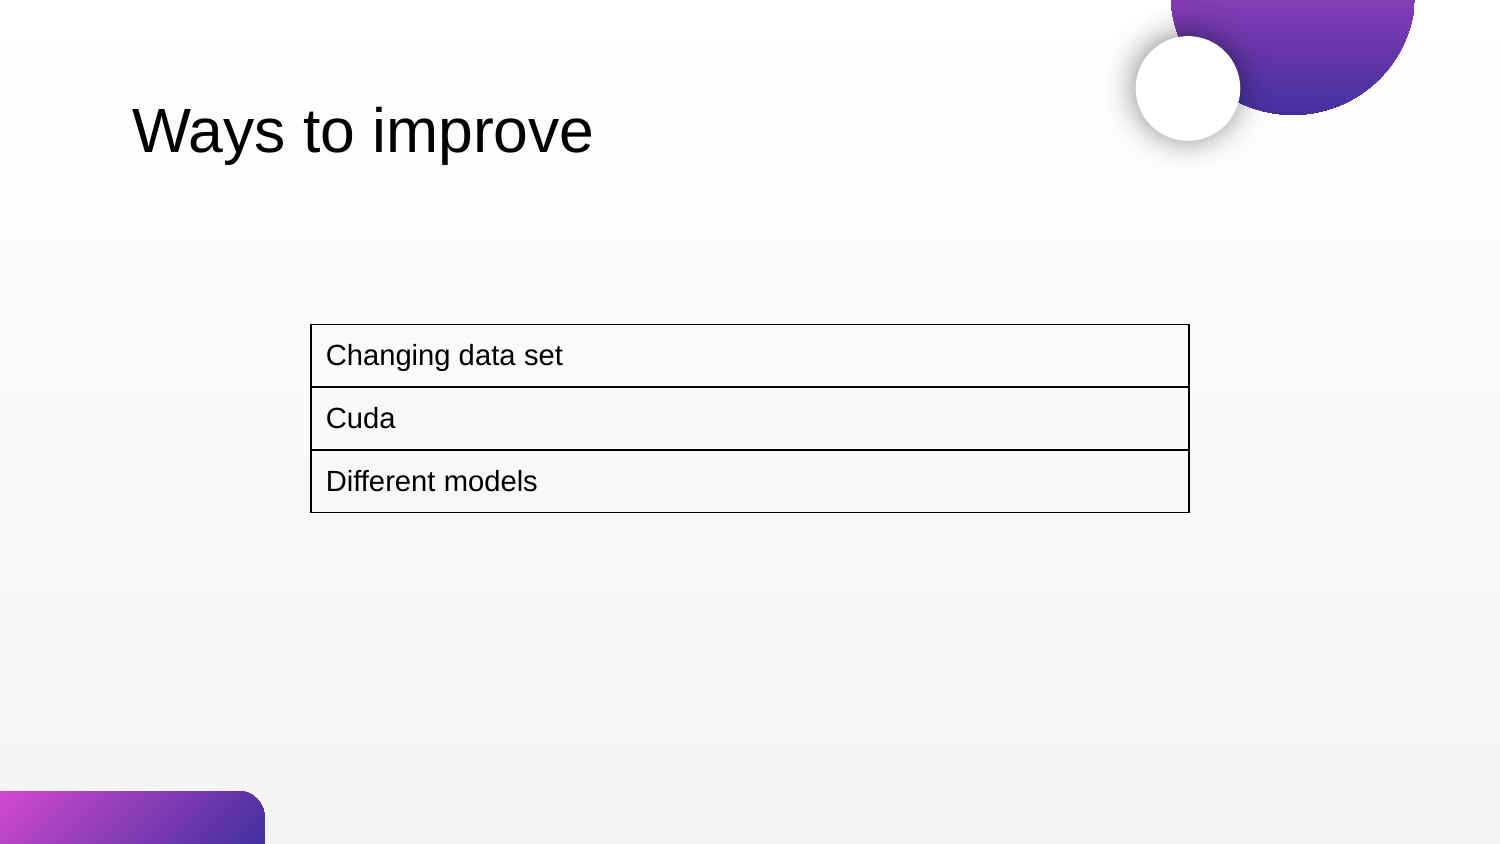

# Ways to improve
| Changing data set |
| --- |
| Cuda |
| Different models |